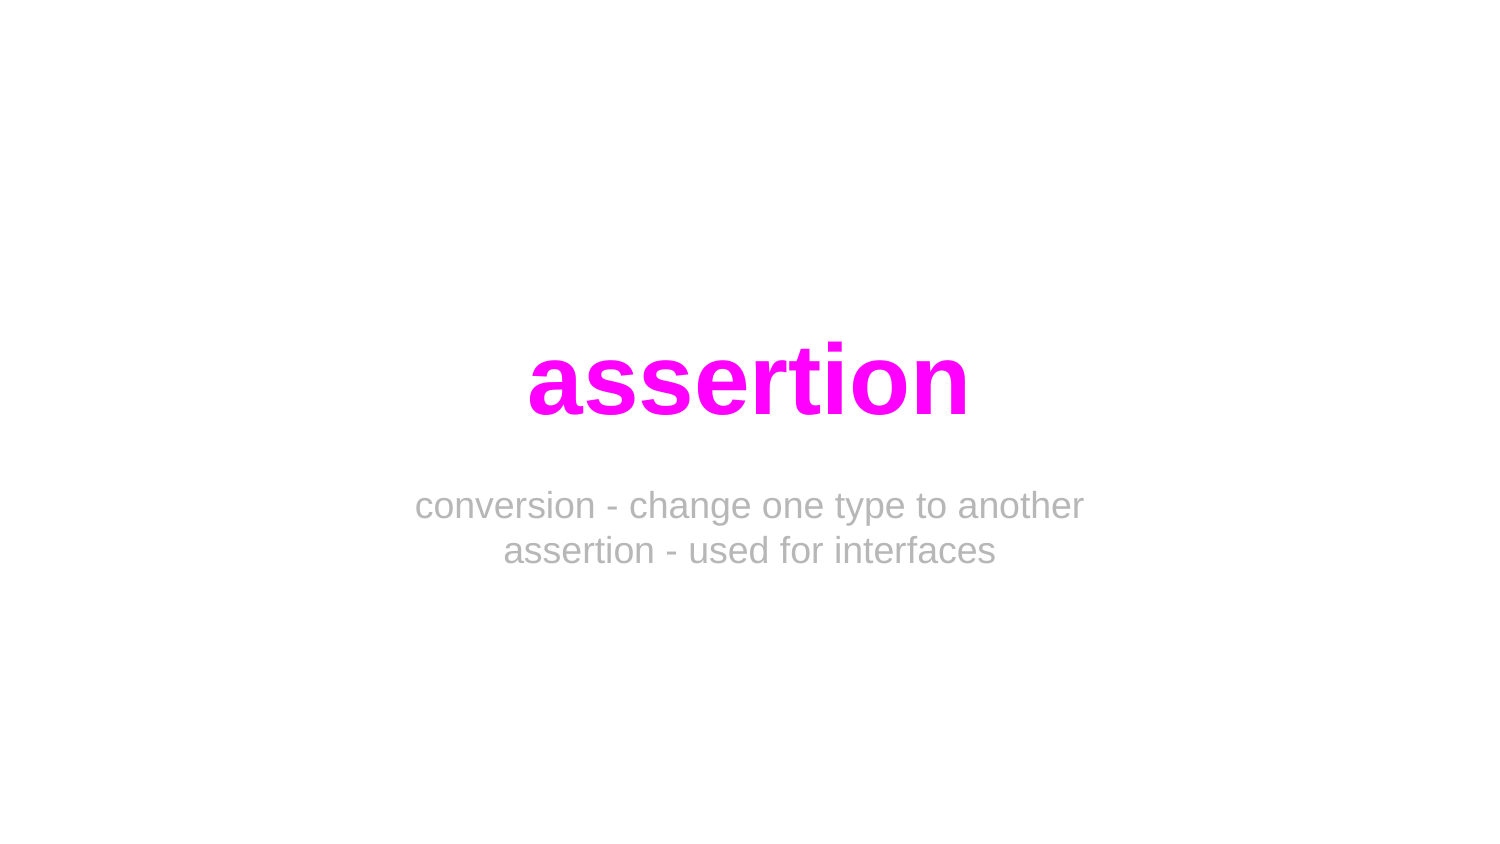

# assertion
conversion - change one type to another
assertion - used for interfaces